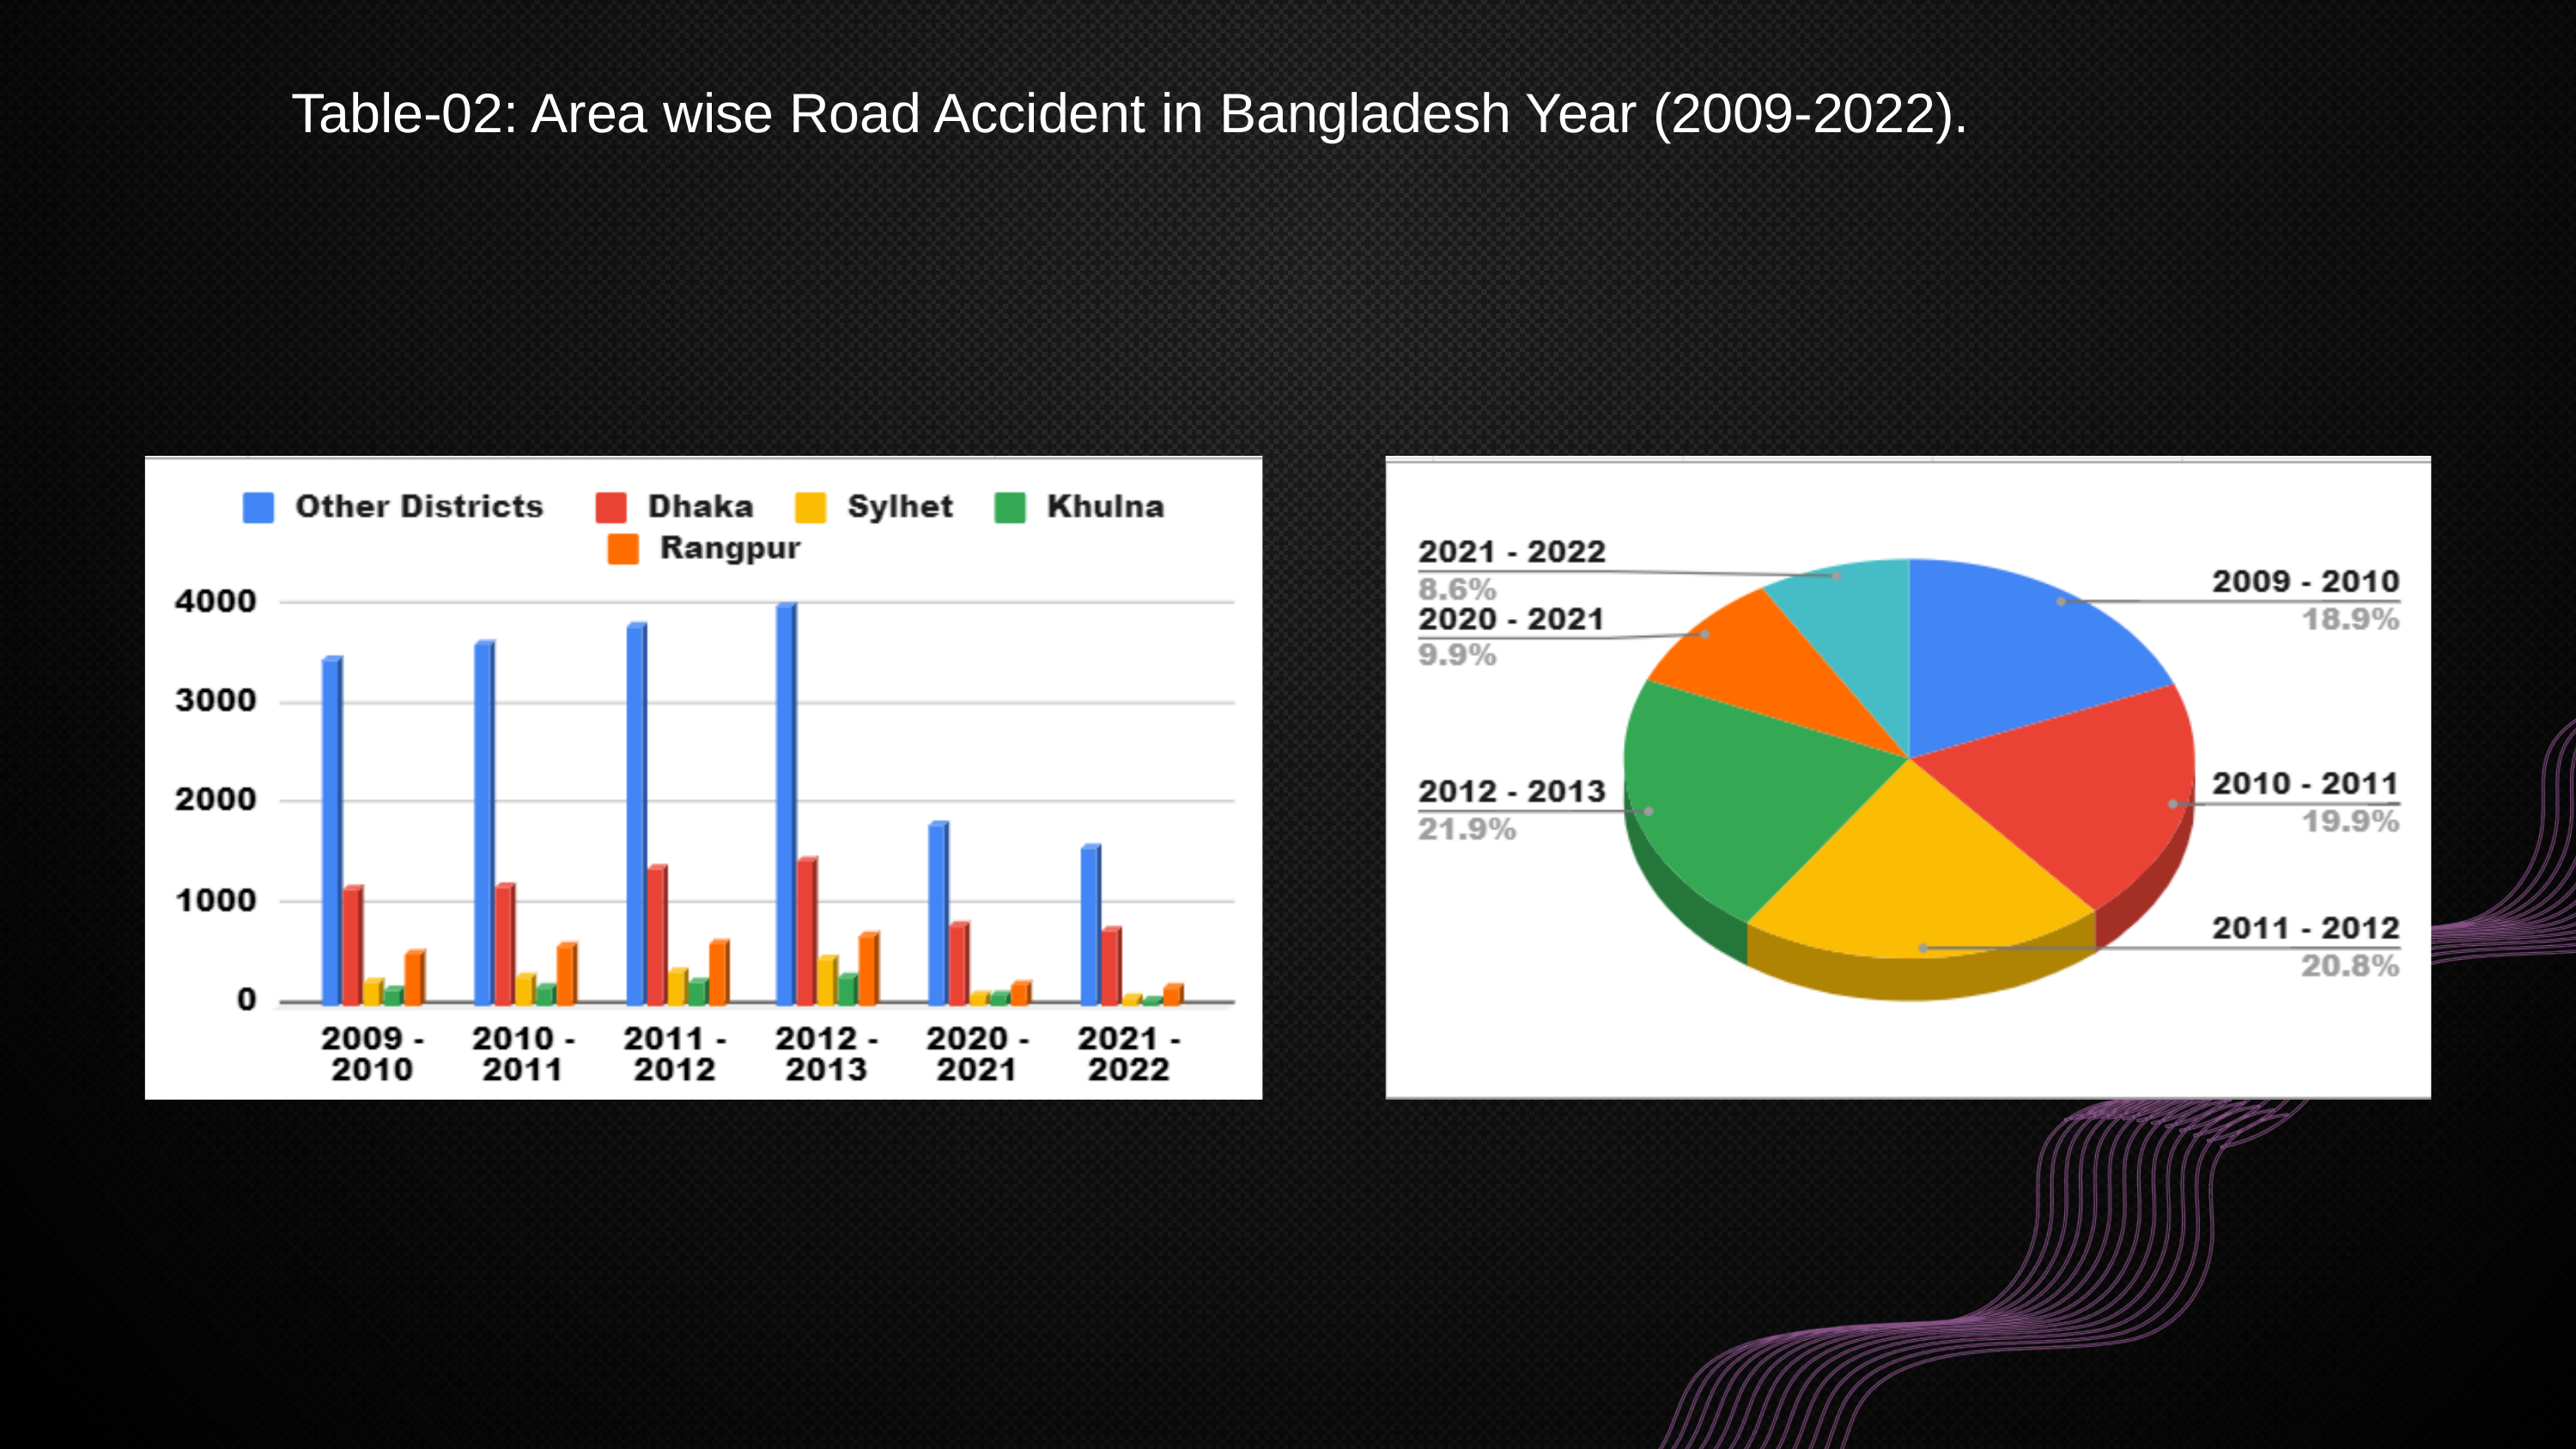

Table-02: Area wise Road Accident in Bangladesh Year (2009-2022).